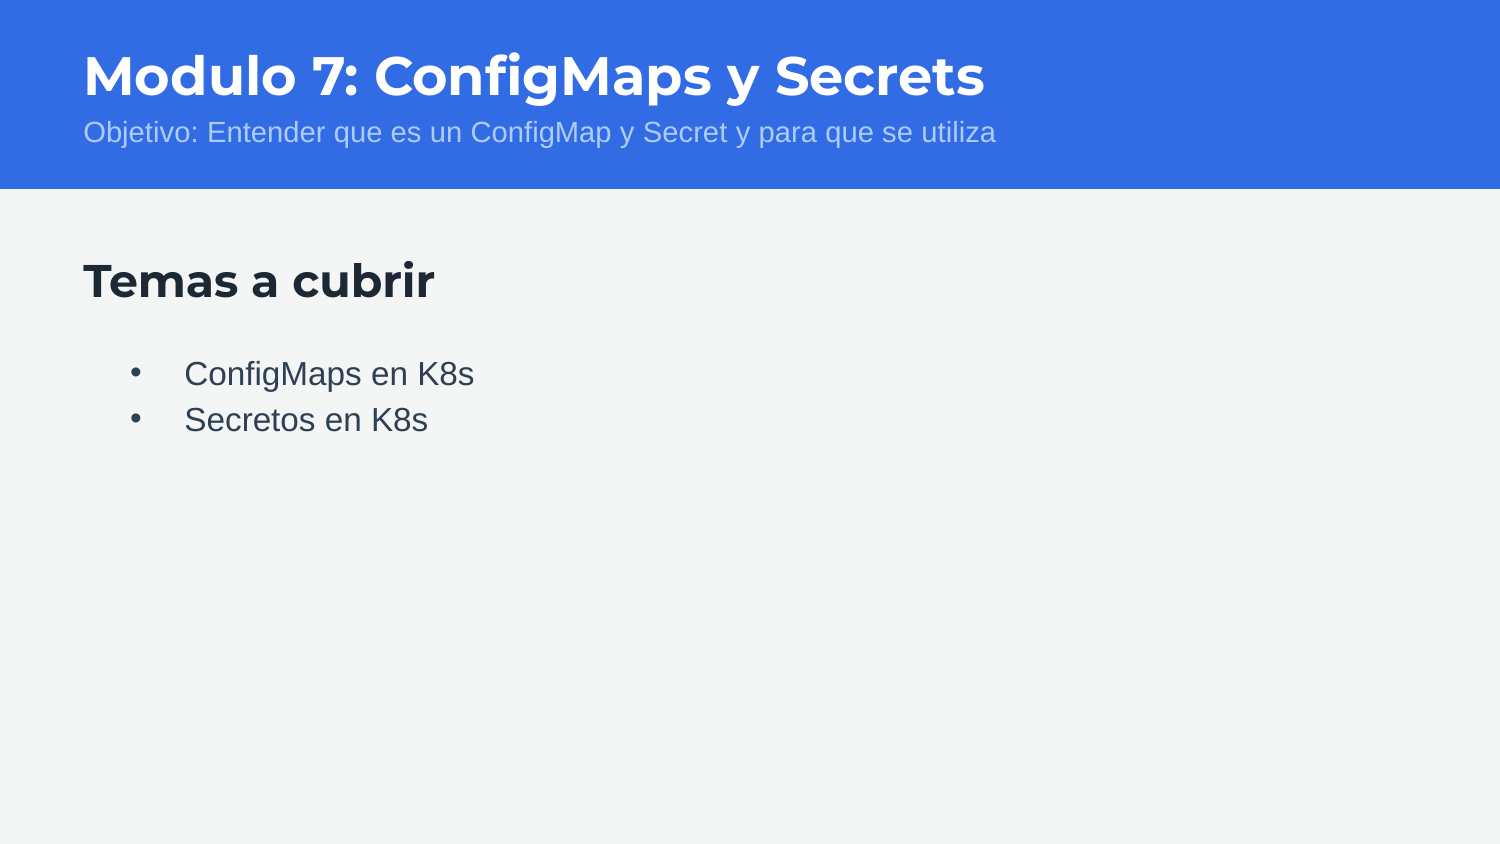

Modulo 7: ConfigMaps y Secrets
Objetivo: Entender que es un ConfigMap y Secret y para que se utiliza
Temas a cubrir
ConfigMaps en K8s
Secretos en K8s